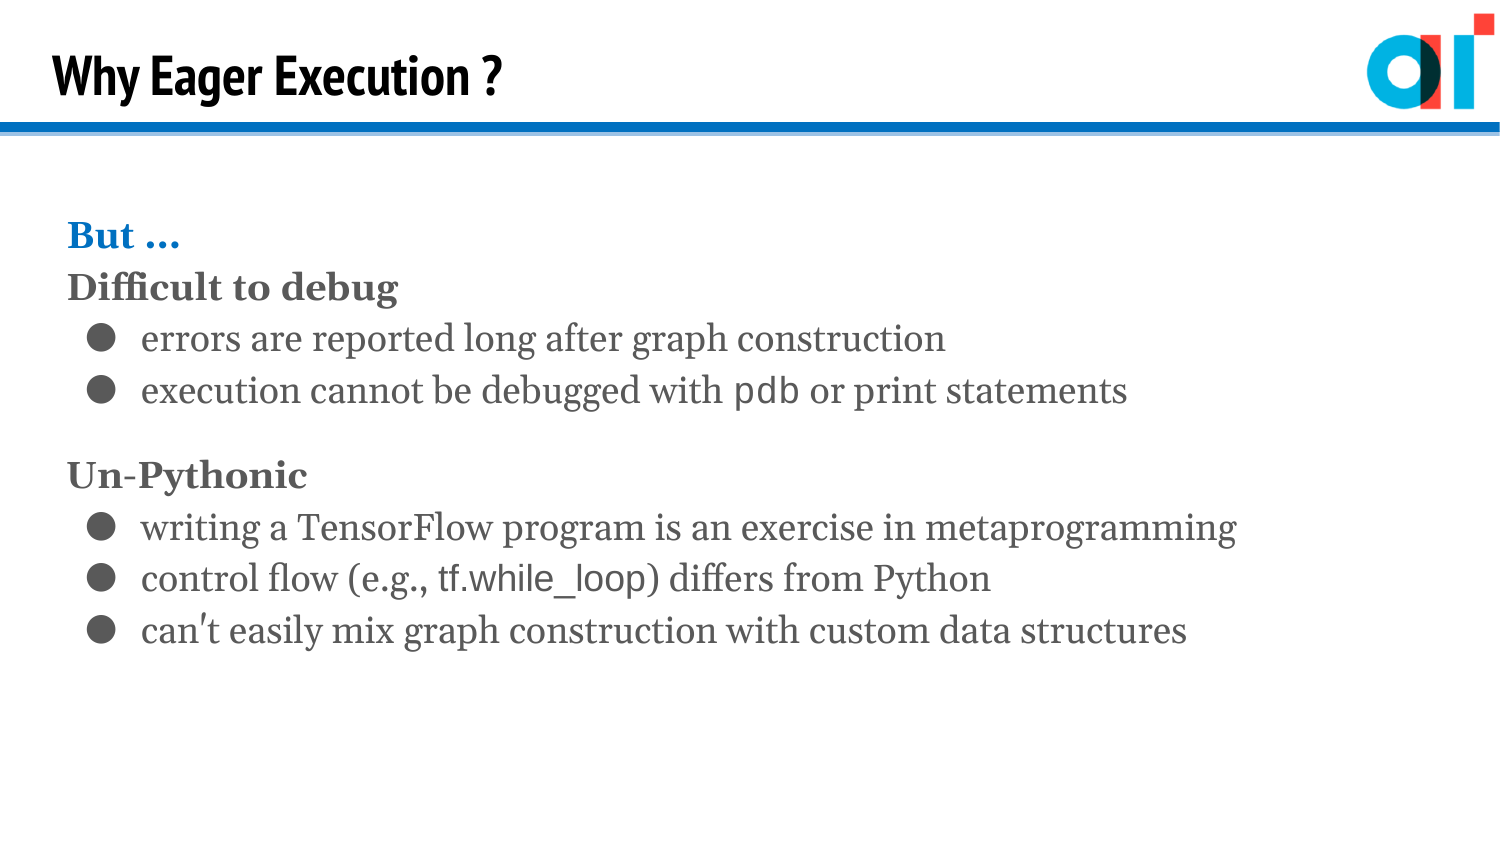

# Why Eager Execution ?
But ...
Difficult to debug
errors are reported long after graph construction
execution cannot be debugged with pdb or print statements
Un-Pythonic
writing a TensorFlow program is an exercise in metaprogramming
control flow (e.g., tf.while_loop) differs from Python
can't easily mix graph construction with custom data structures